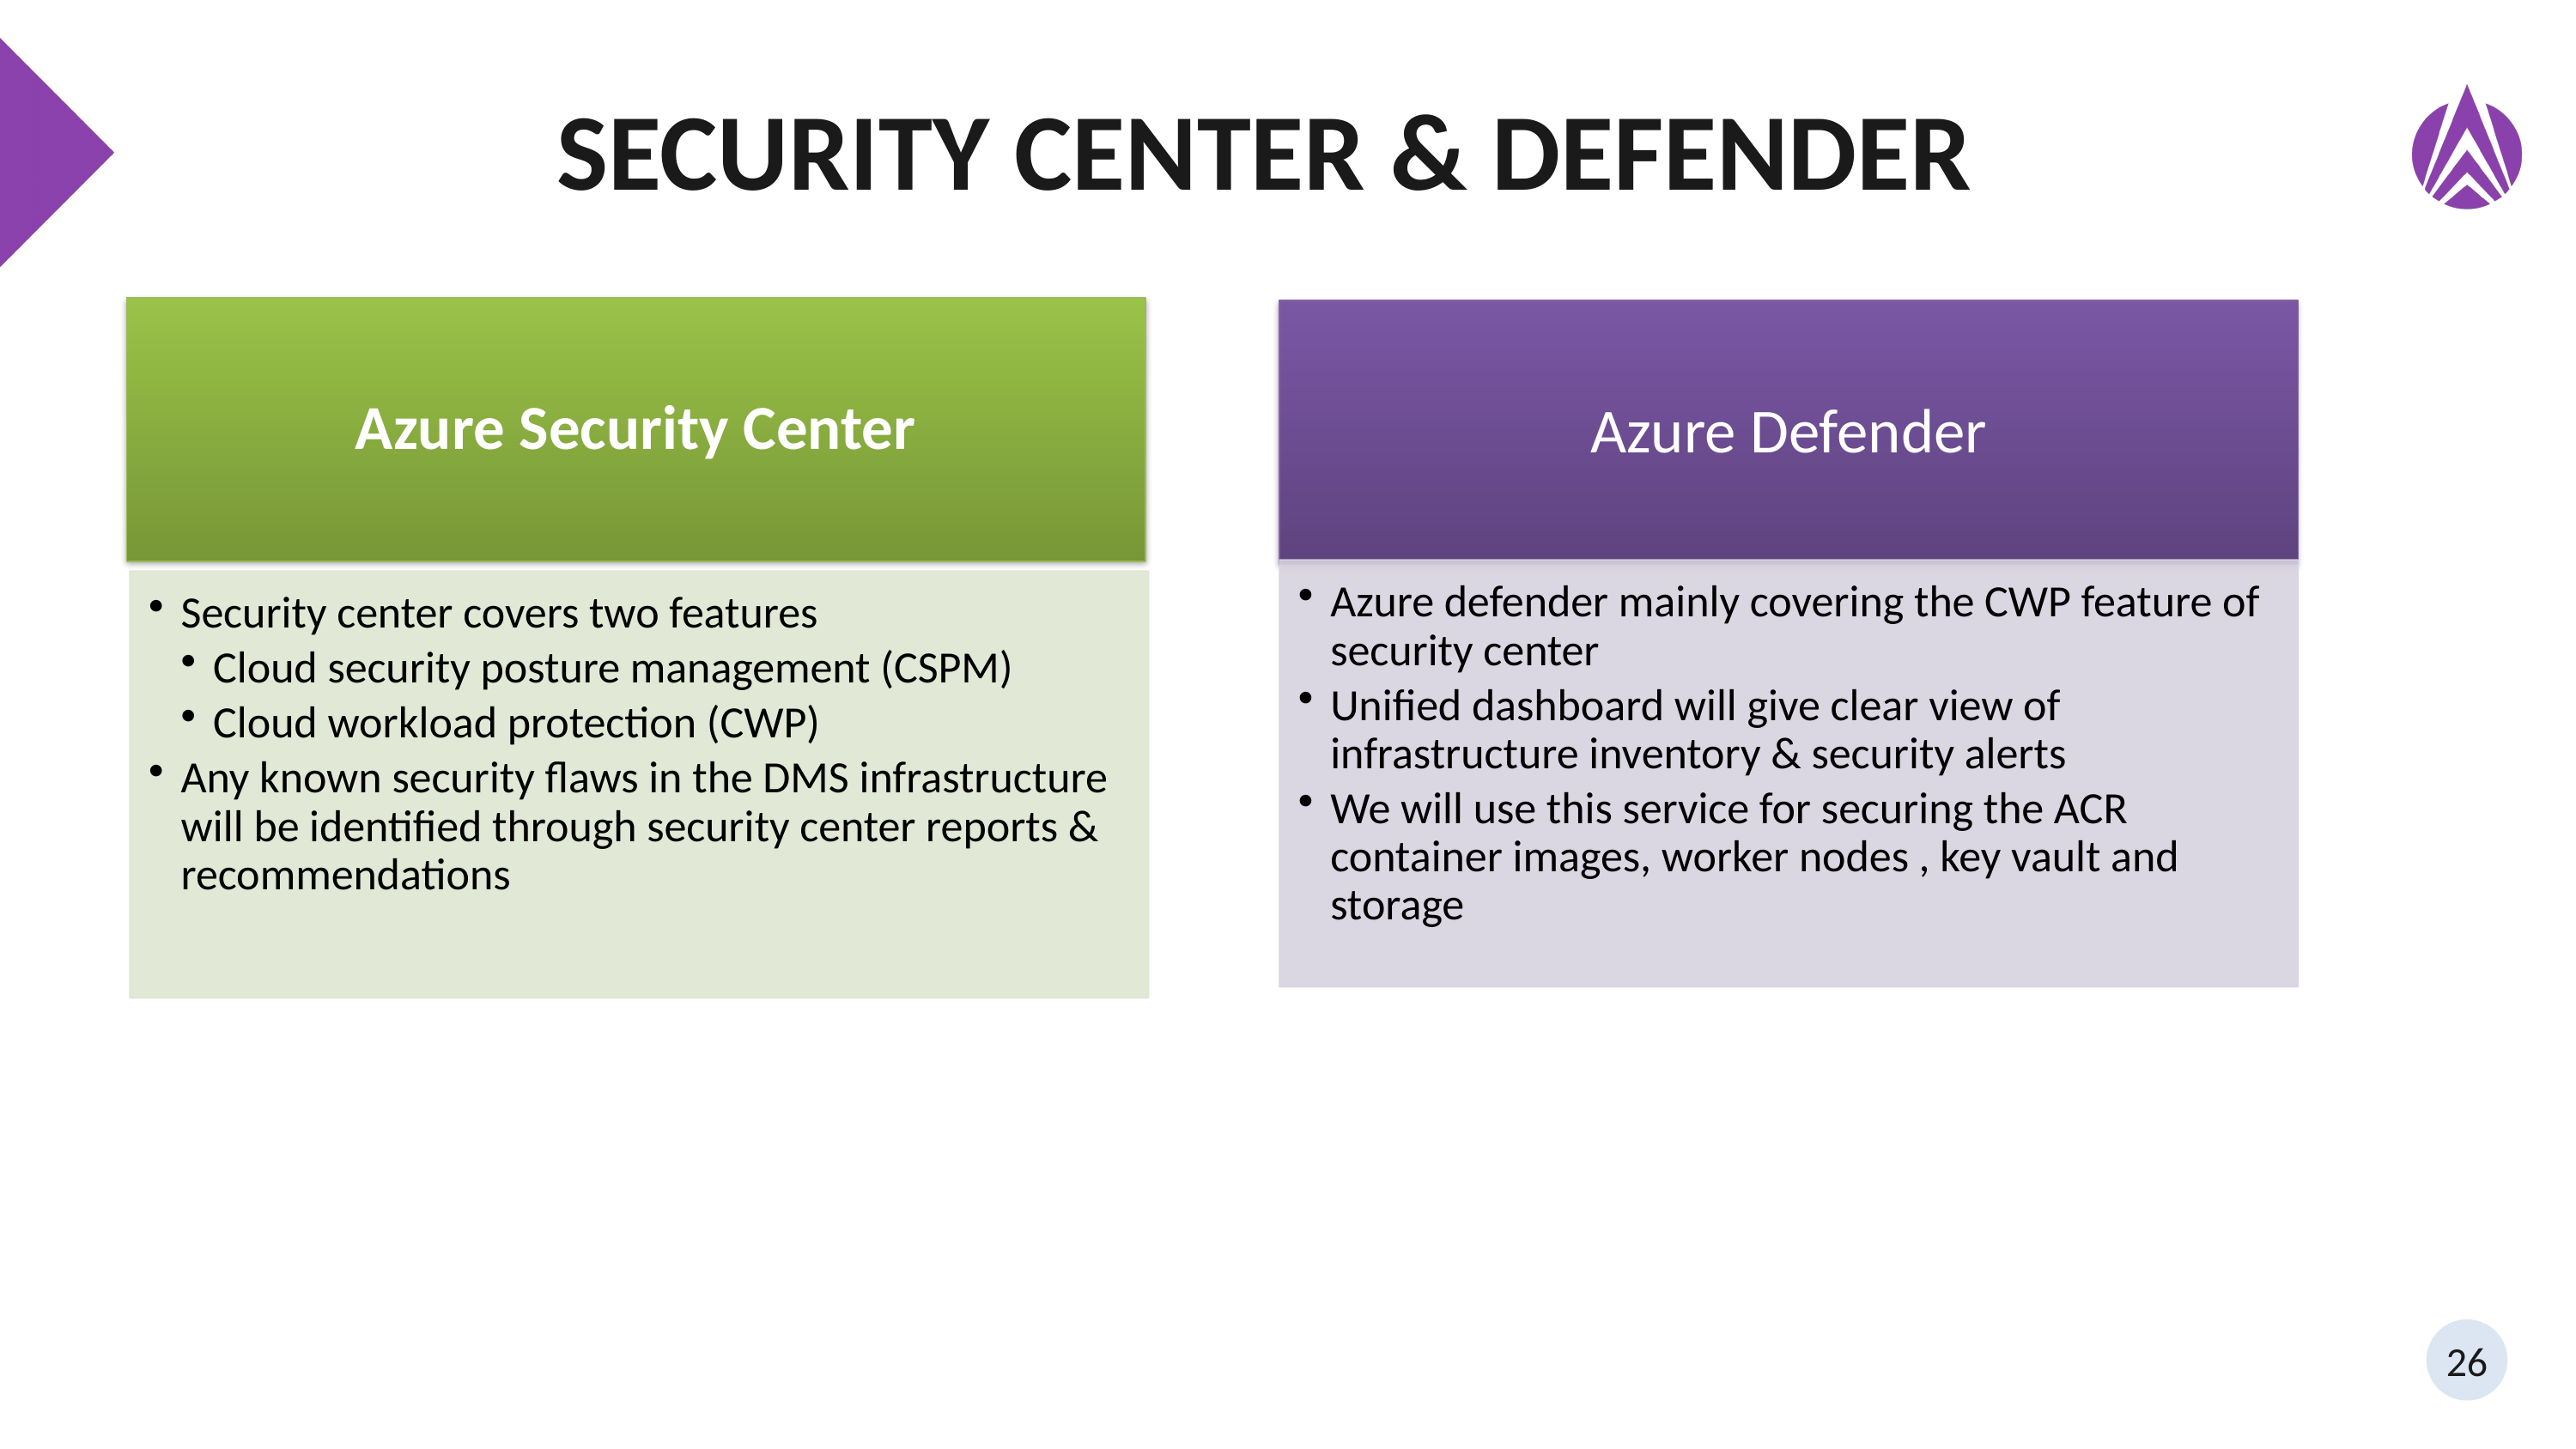

# security Center & defender

Azure Security Center
Security center covers two features
Cloud security posture management (CSPM)
Cloud workload protection (CWP)
Any known security flaws in the DMS infrastructure will be identified through security center reports & recommendations

Azure Defender
Azure defender mainly covering the CWP feature of security center
Unified dashboard will give clear view of infrastructure inventory & security alerts
We will use this service for securing the ACR container images, worker nodes , key vault and storage